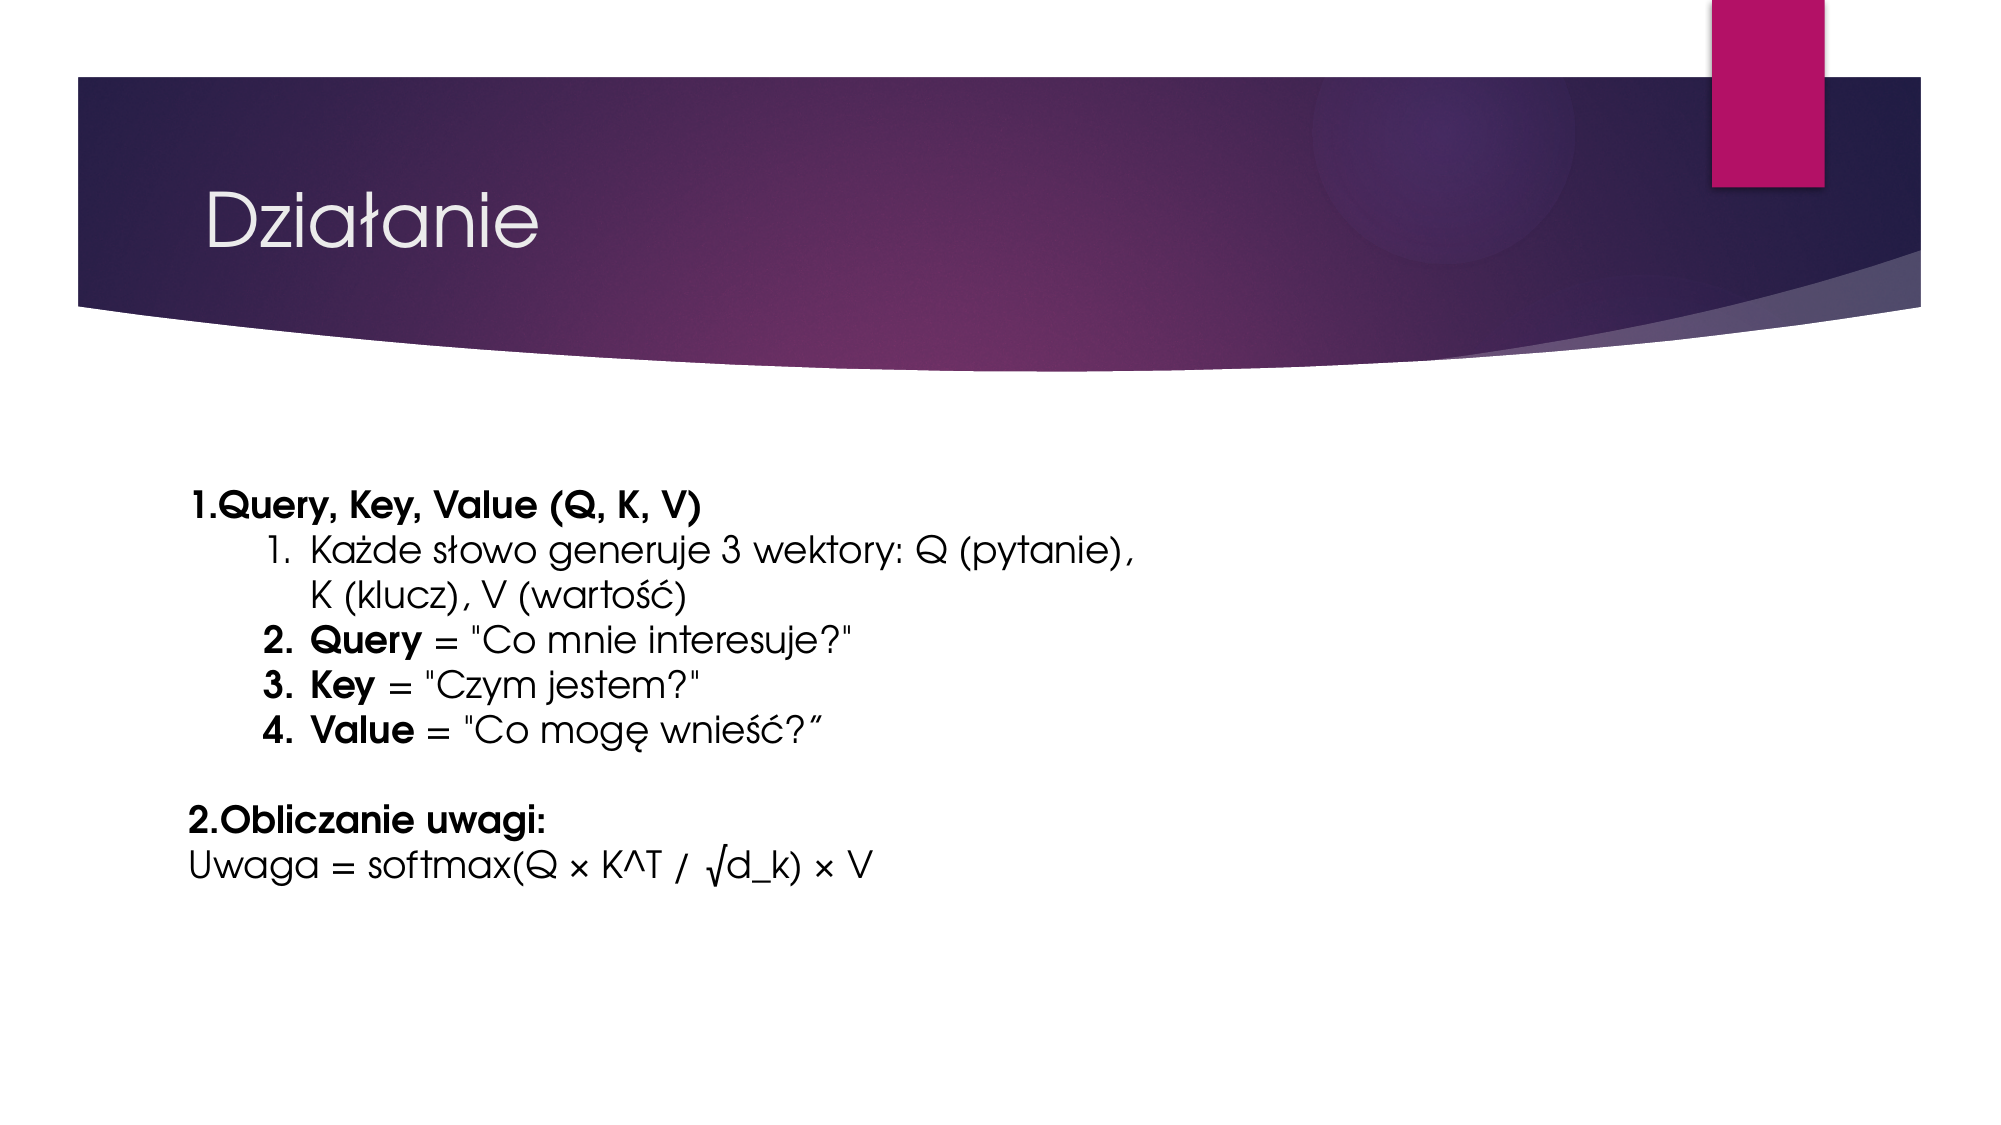

# Działanie
Query, Key, Value (Q, K, V)
Każde słowo generuje 3 wektory: Q (pytanie), K (klucz), V (wartość)
Query = "Co mnie interesuje?"
Key = "Czym jestem?"
Value = "Co mogę wnieść?”

Obliczanie uwagi:
Uwaga = softmax(Q × K^T / √d_k) × V